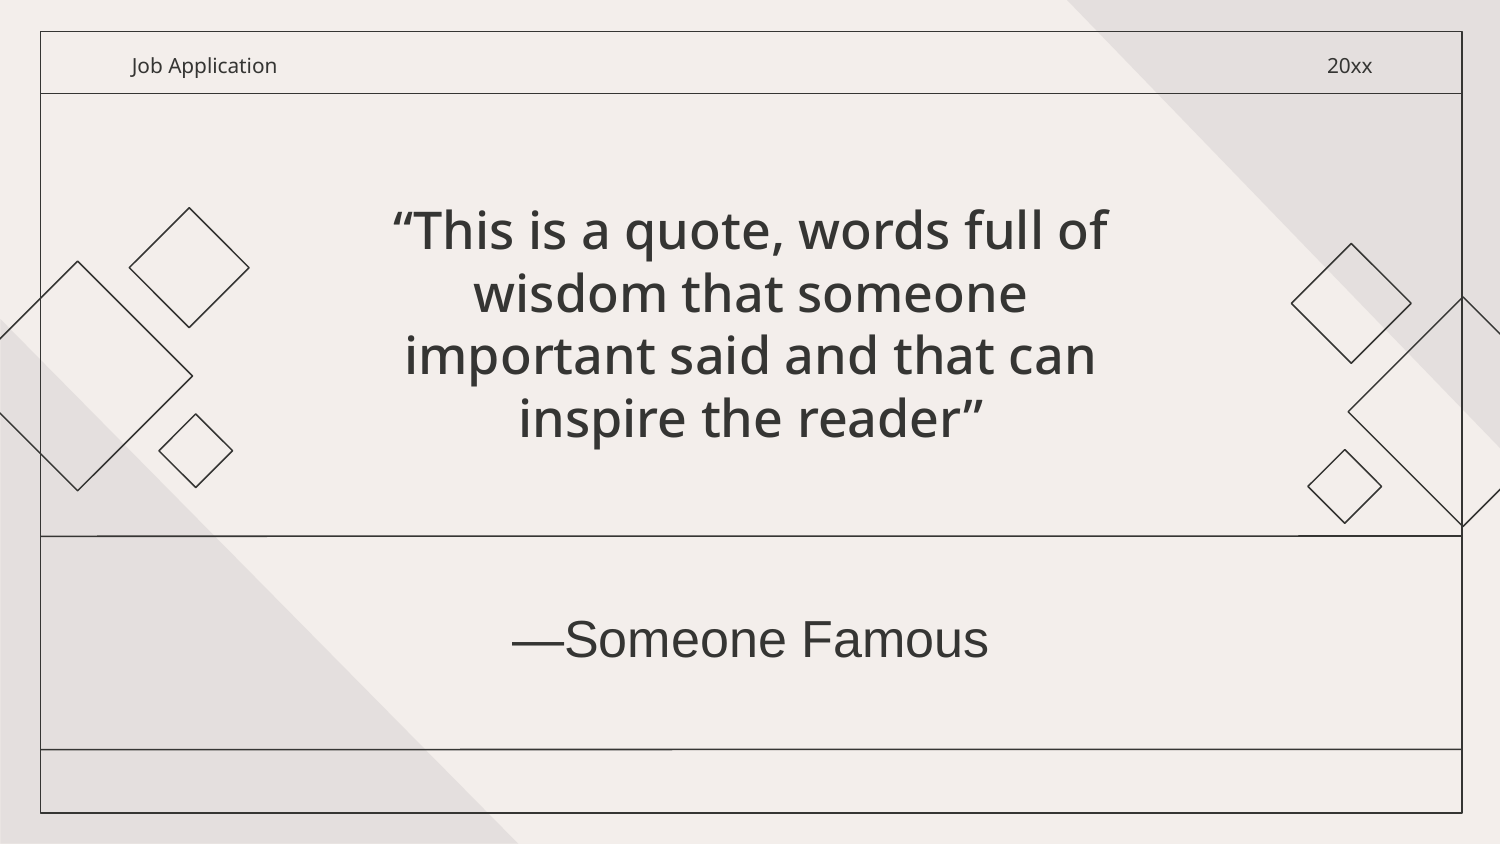

Job Application
20xx
“This is a quote, words full of wisdom that someone important said and that can inspire the reader”

# —Someone Famous